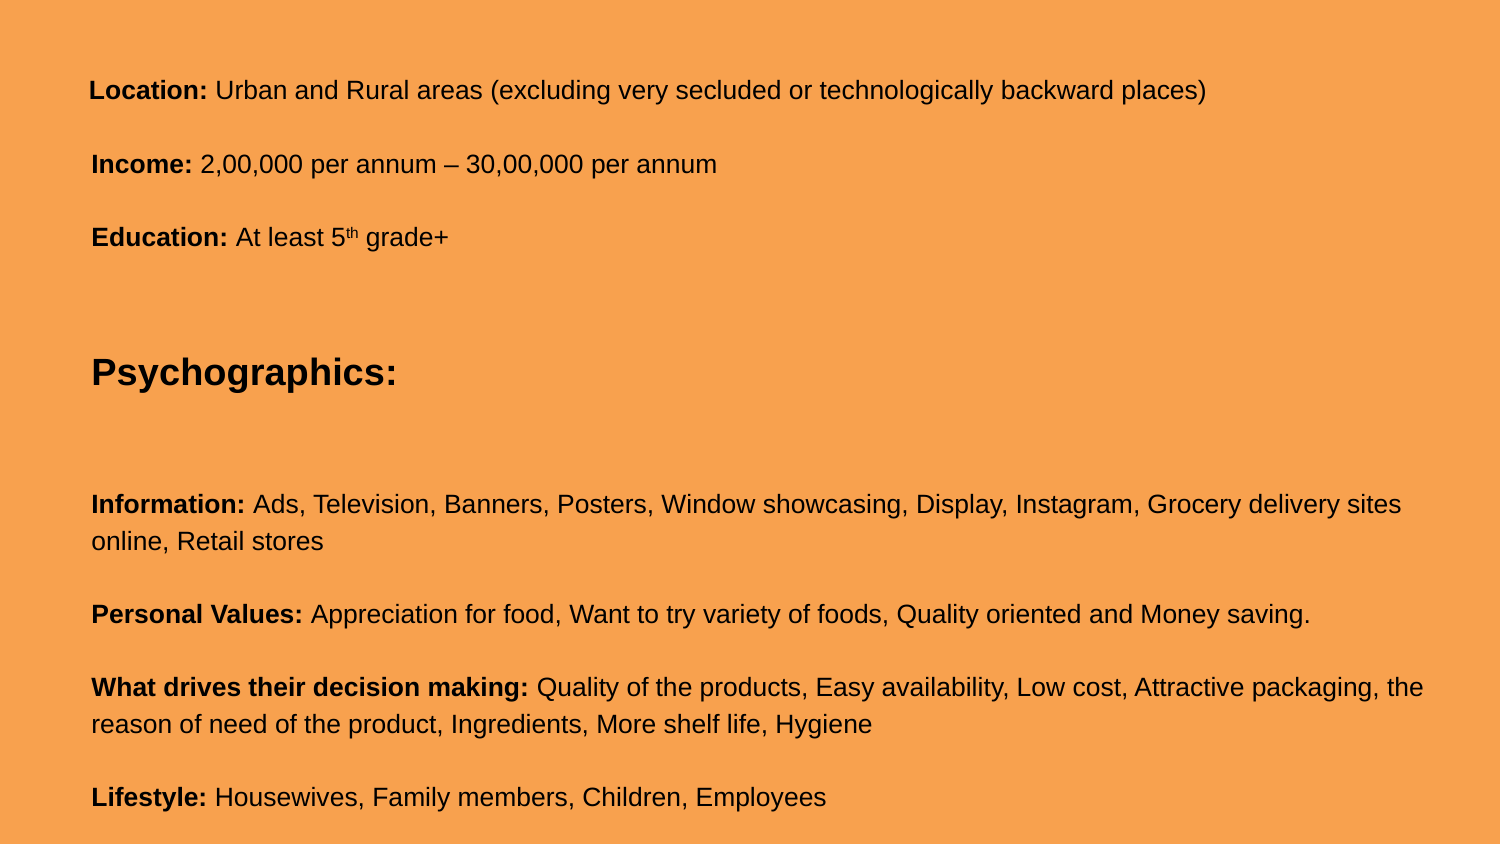

Location: Urban and Rural areas (excluding very secluded or technologically backward places)

Income: 2,00,000 per annum – 30,00,000 per annum

Education: At least 5th grade+

Psychographics:

Information: Ads, Television, Banners, Posters, Window showcasing, Display, Instagram, Grocery delivery sites online, Retail stores

Personal Values: Appreciation for food, Want to try variety of foods, Quality oriented and Money saving.

What drives their decision making: Quality of the products, Easy availability, Low cost, Attractive packaging, the reason of need of the product, Ingredients, More shelf life, Hygiene

Lifestyle: Housewives, Family members, Children, Employees